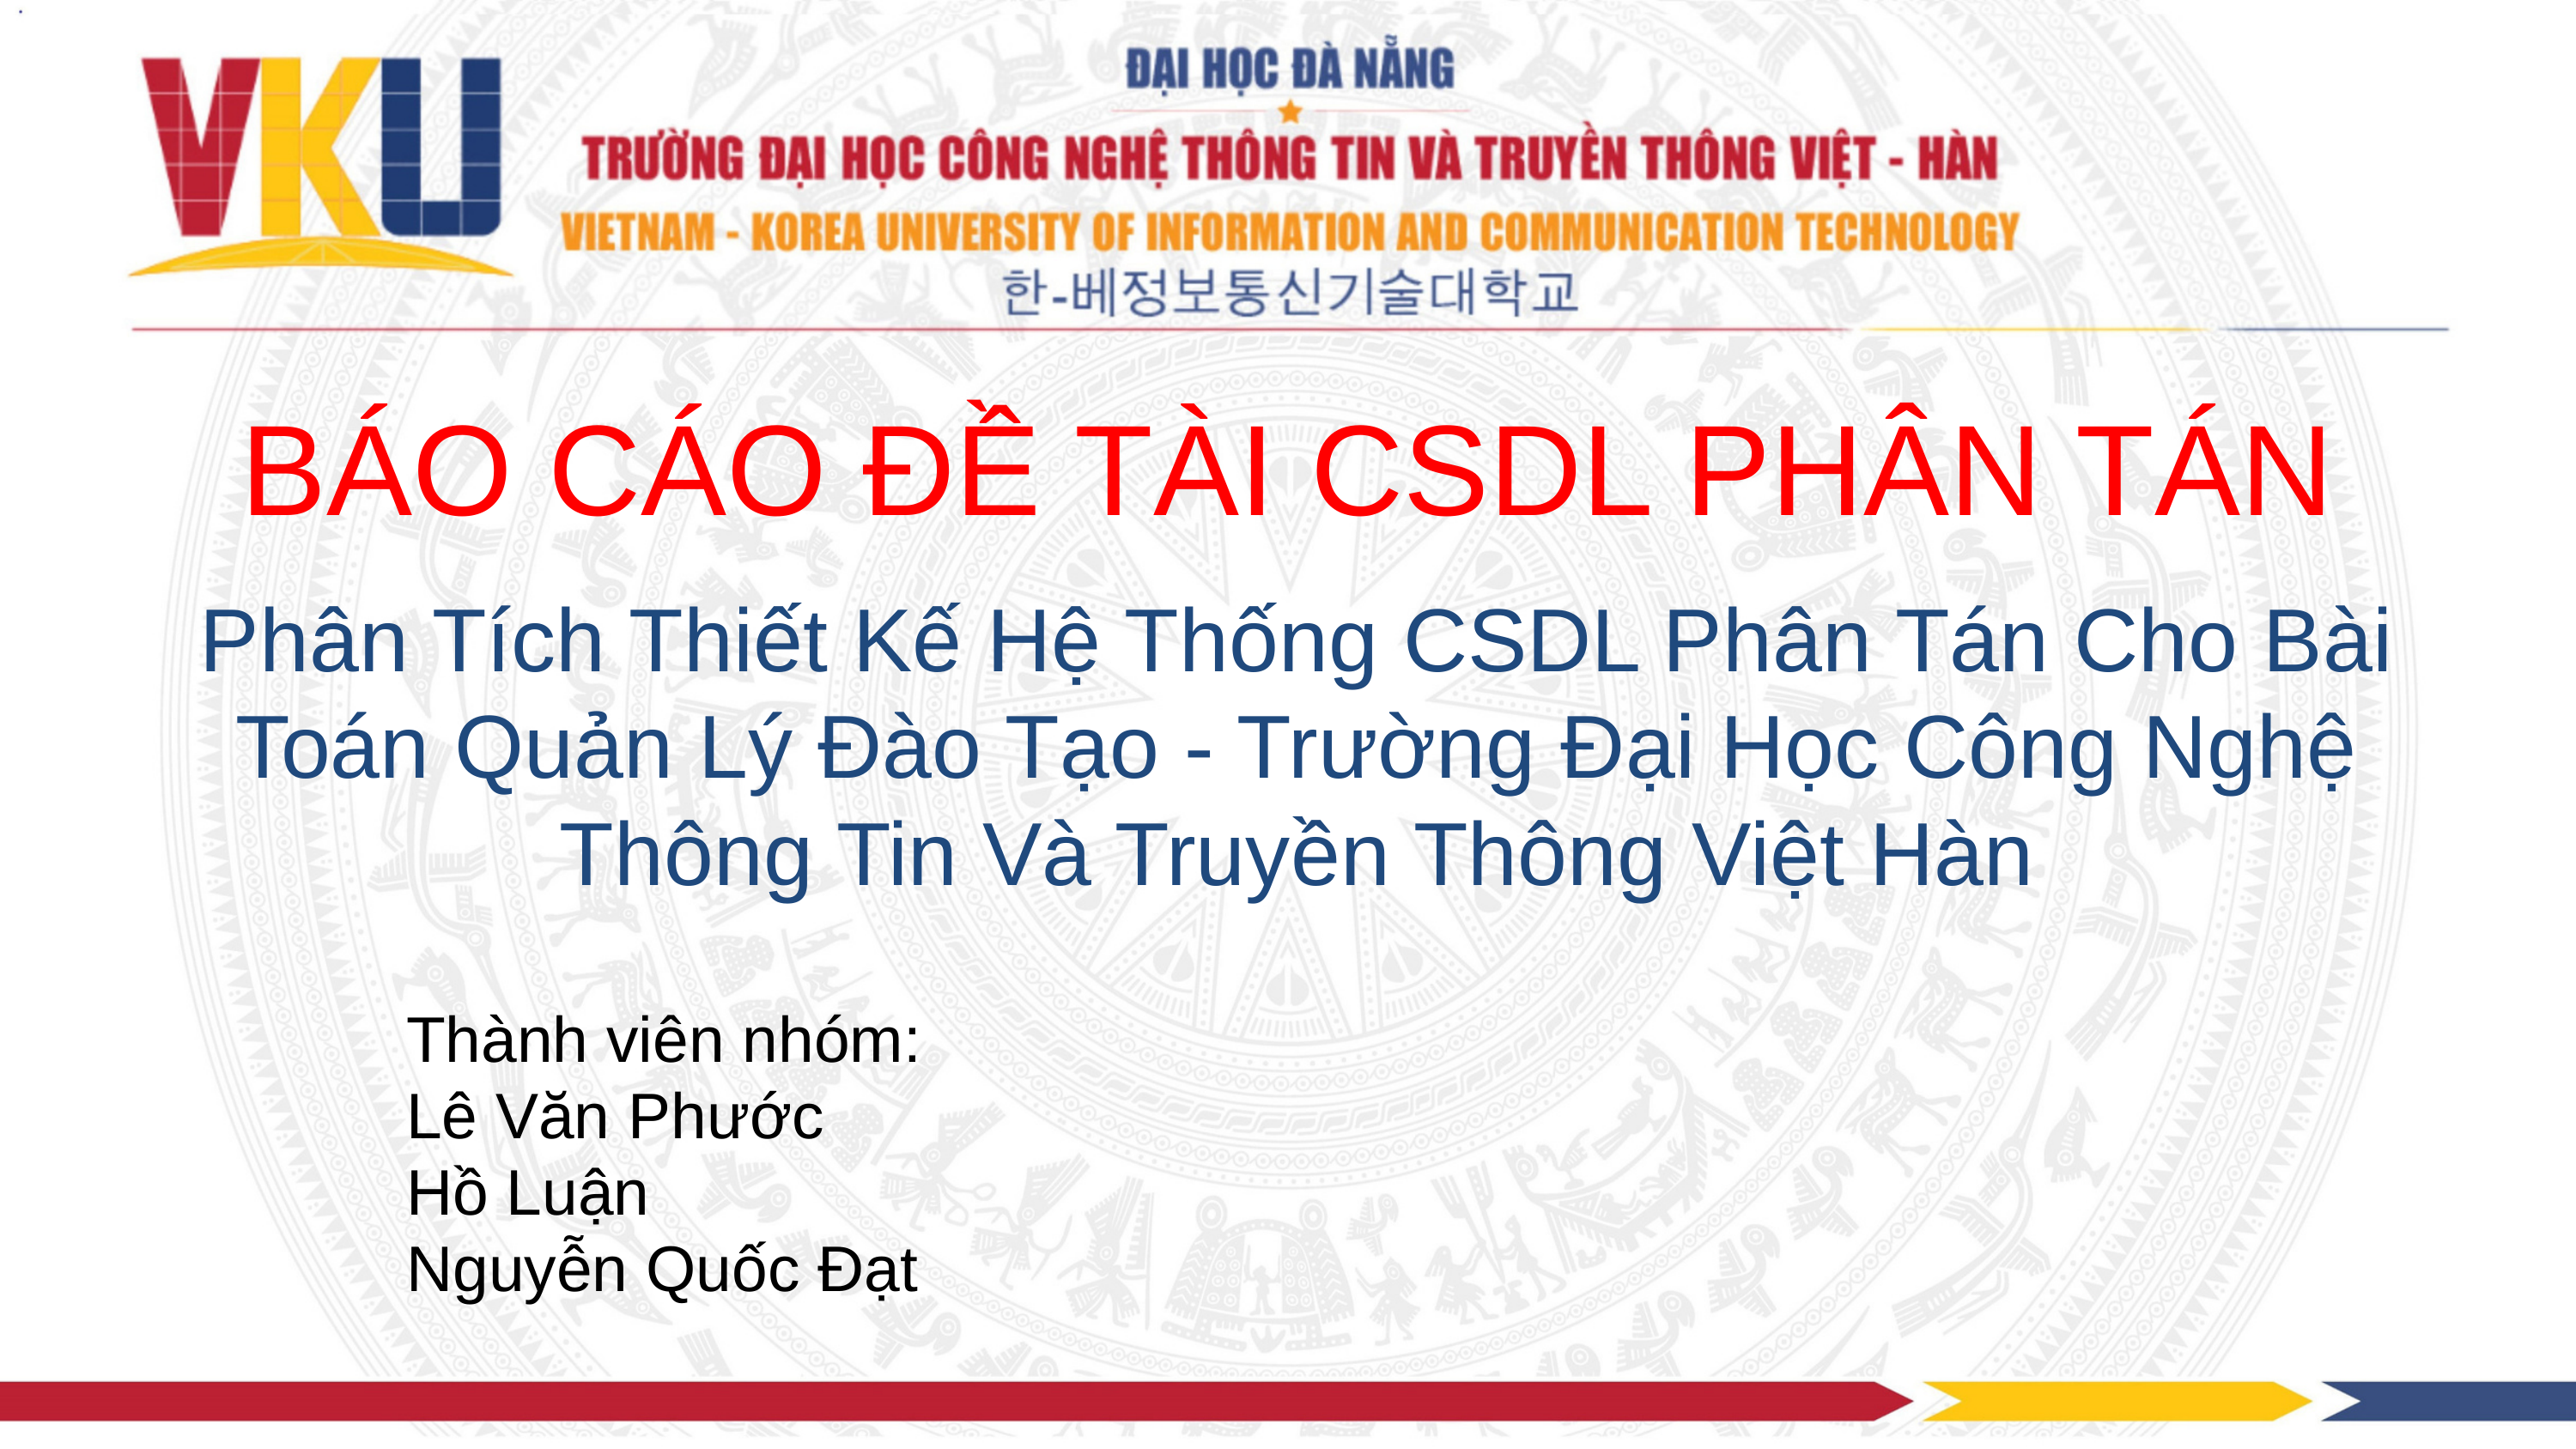

BÁO CÁO ĐỀ TÀI CSDL PHÂN TÁN
Phân Tích Thiết Kế Hệ Thống CSDL Phân Tán Cho Bài Toán Quản Lý Đào Tạo - Trường Đại Học Công Nghệ Thông Tin Và Truyền Thông Việt Hàn
Thành viên nhóm:
Lê Văn Phước
Hồ Luận
Nguyễn Quốc Đạt